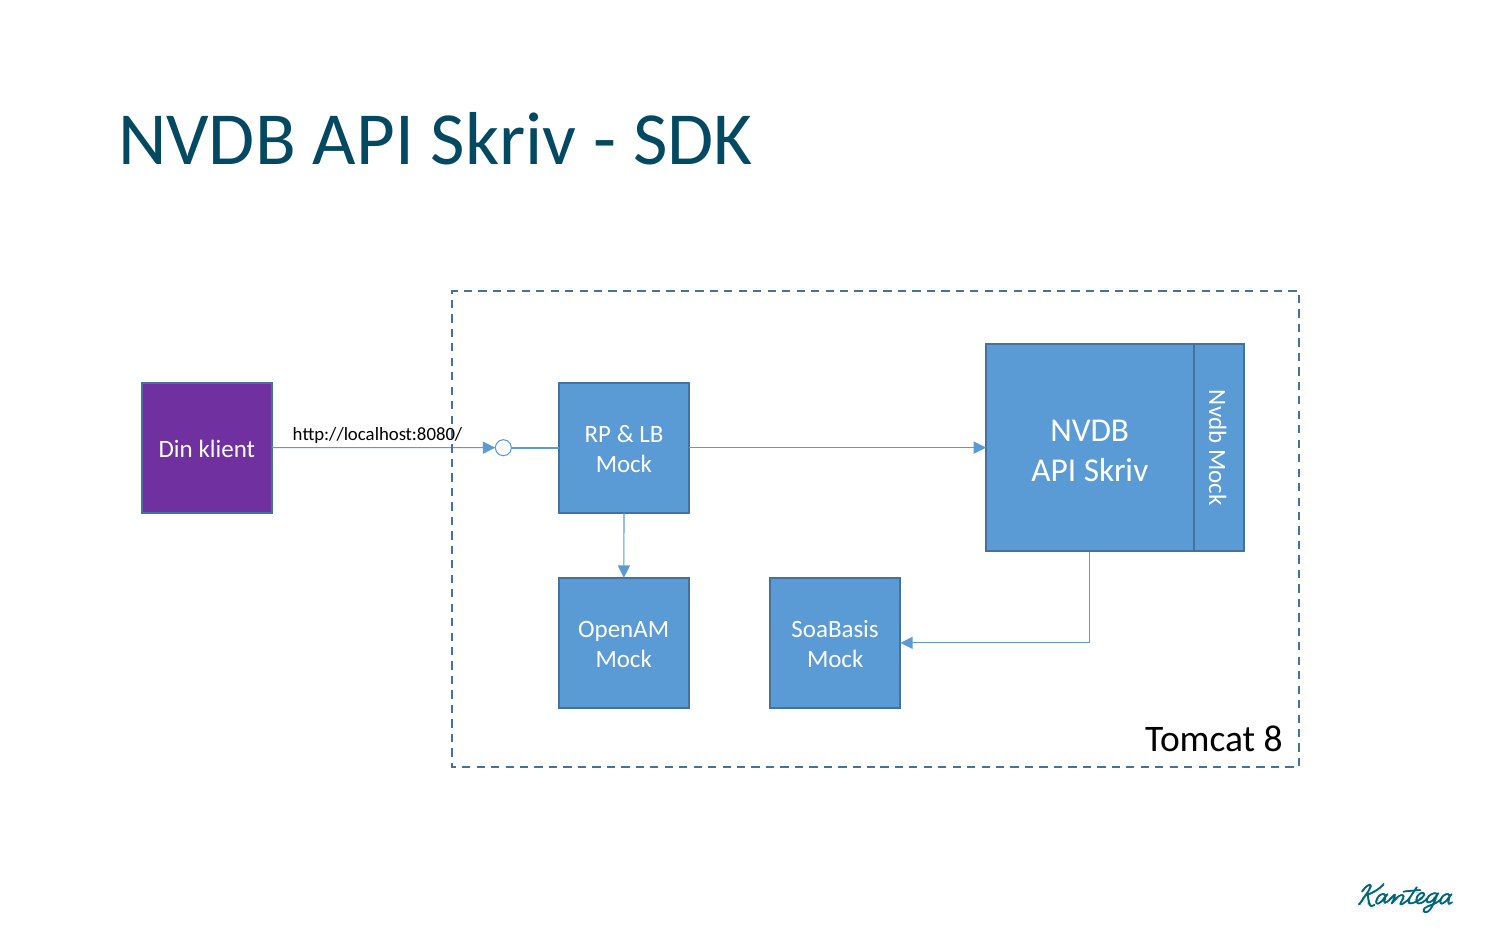

# NVDB API Skriv - SDK

NVDB
API Skriv
Din klient
RP & LB
Mock
http://localhost:8080/
Nvdb Mock

OpenAM
Mock
SoaBasis
Mock
Tomcat 8